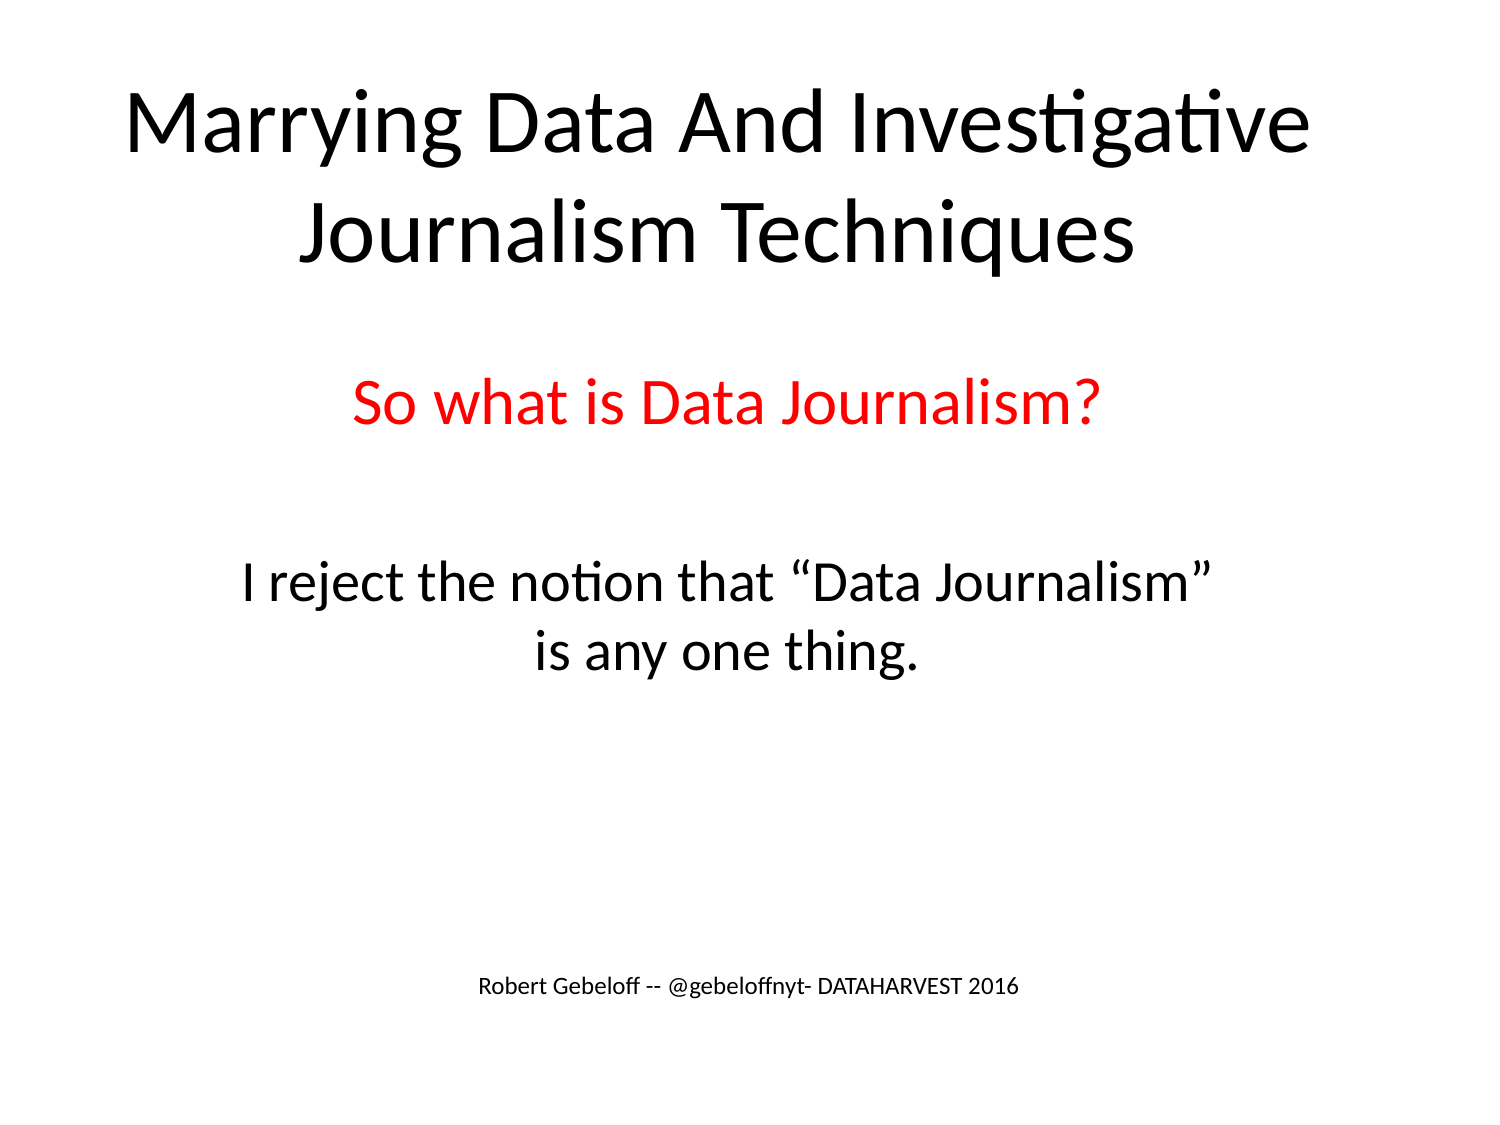

# Marrying Data And Investigative Journalism Techniques
So what is Data Journalism?

I reject the notion that “Data Journalism” is any one thing.
Robert Gebeloff -- @gebeloffnyt- DATAHARVEST 2016